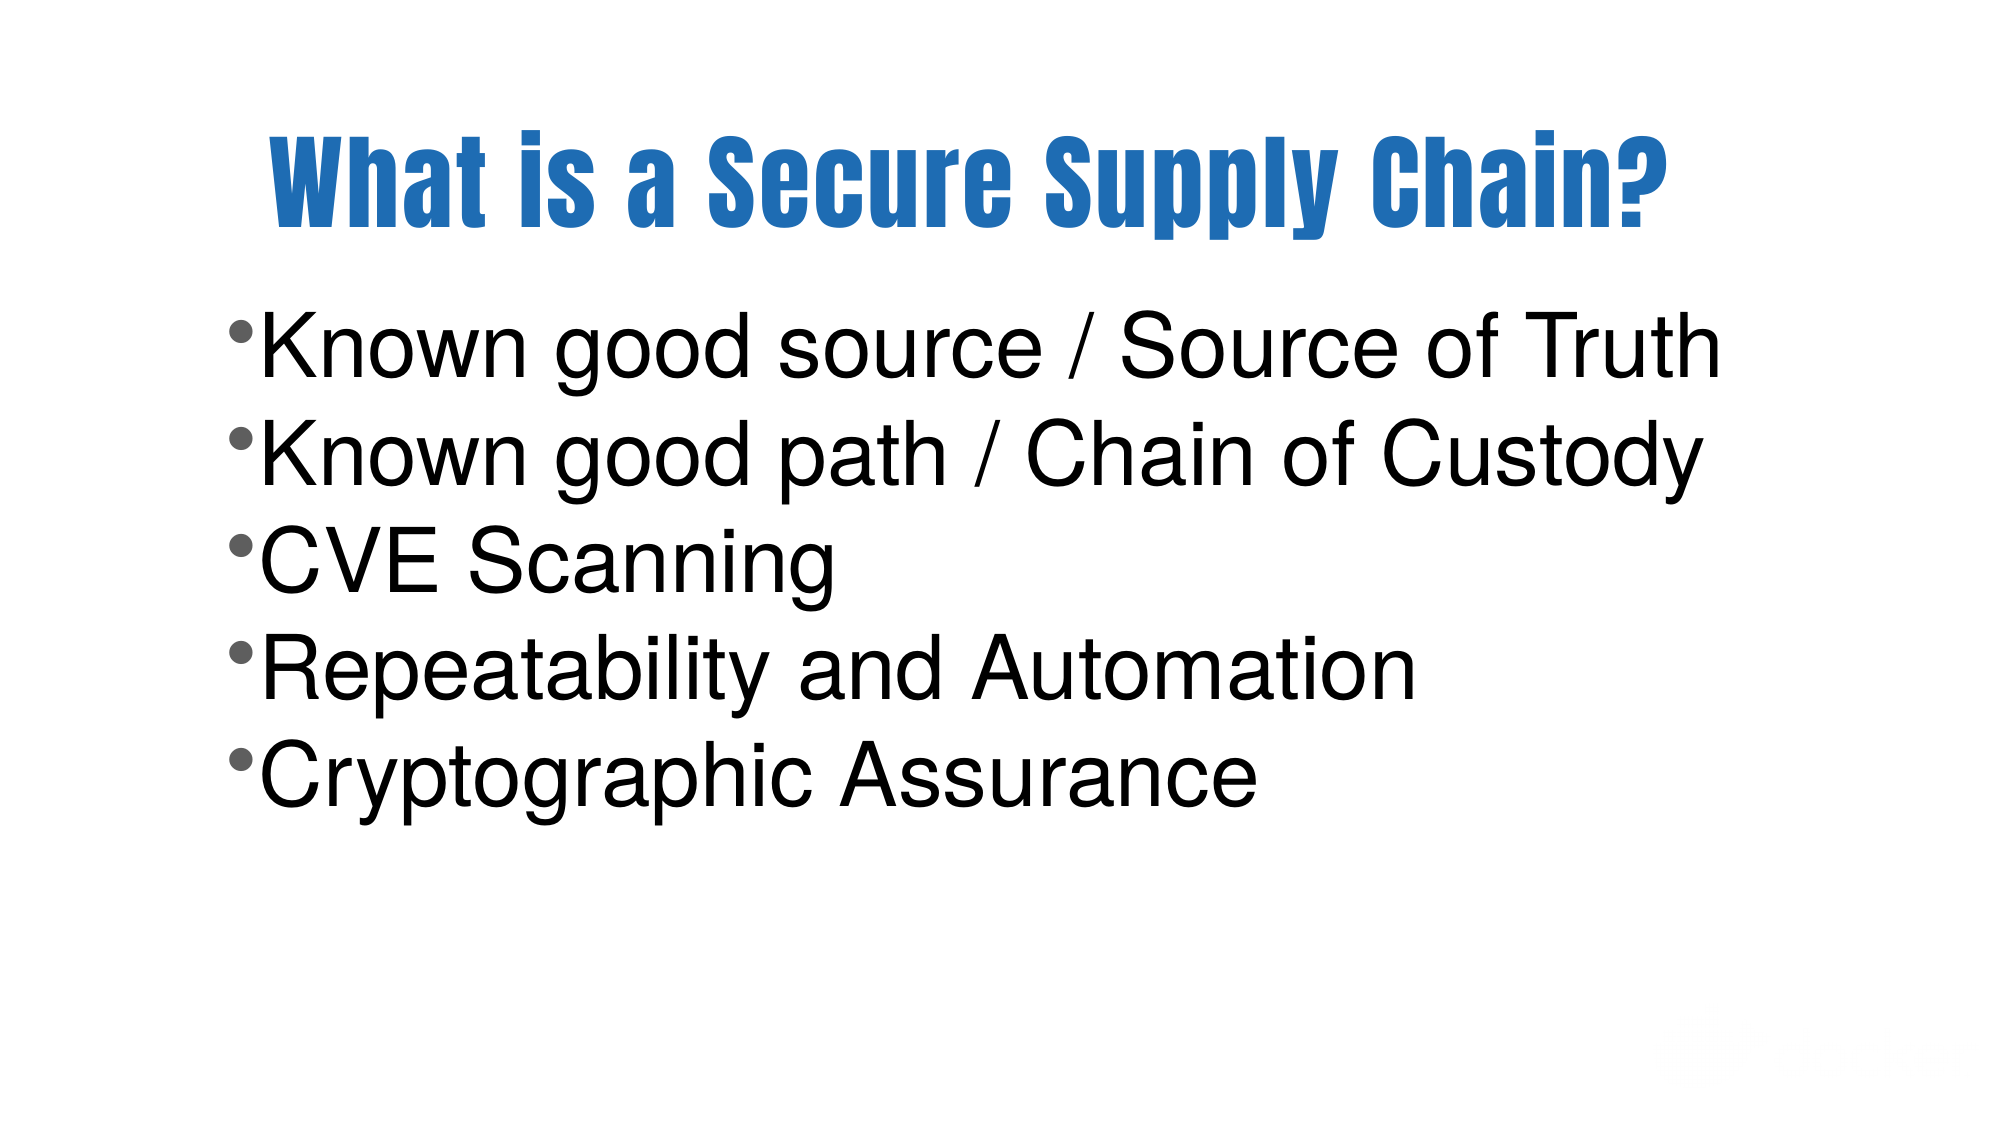

What is a Secure Supply Chain?
Known good source / Source of Truth
Known good path / Chain of Custody
CVE Scanning
Repeatability and Automation
Cryptographic Assurance